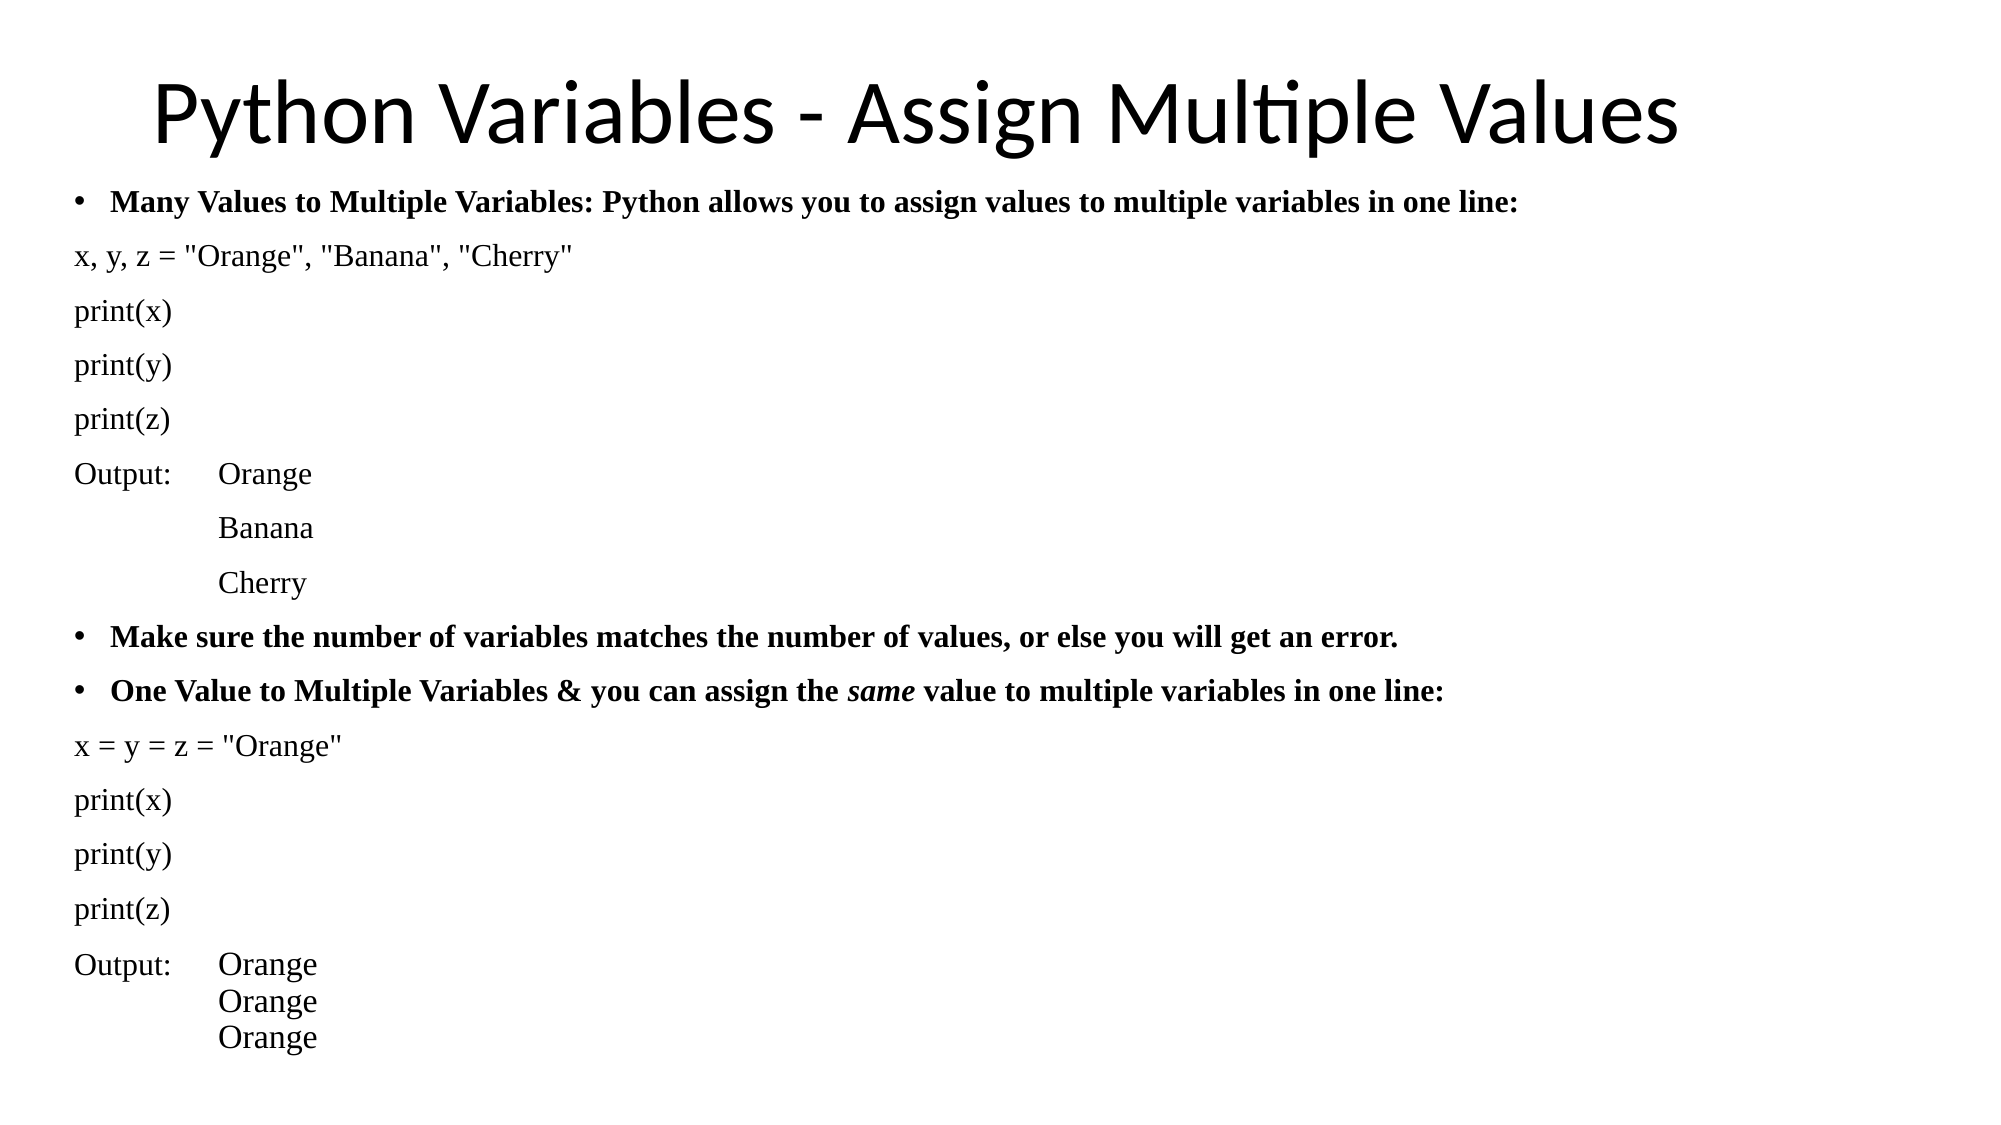

# Python Variables - Assign Multiple Values
Many Values to Multiple Variables: Python allows you to assign values to multiple variables in one line:
x, y, z = "Orange", "Banana", "Cherry"
print(x)
print(y)
print(z)
Output: 	Orange
	Banana
	Cherry
Make sure the number of variables matches the number of values, or else you will get an error.
One Value to Multiple Variables & you can assign the same value to multiple variables in one line:
x = y = z = "Orange"
print(x)
print(y)
print(z)
Output: 	Orange
	Orange
	Orange